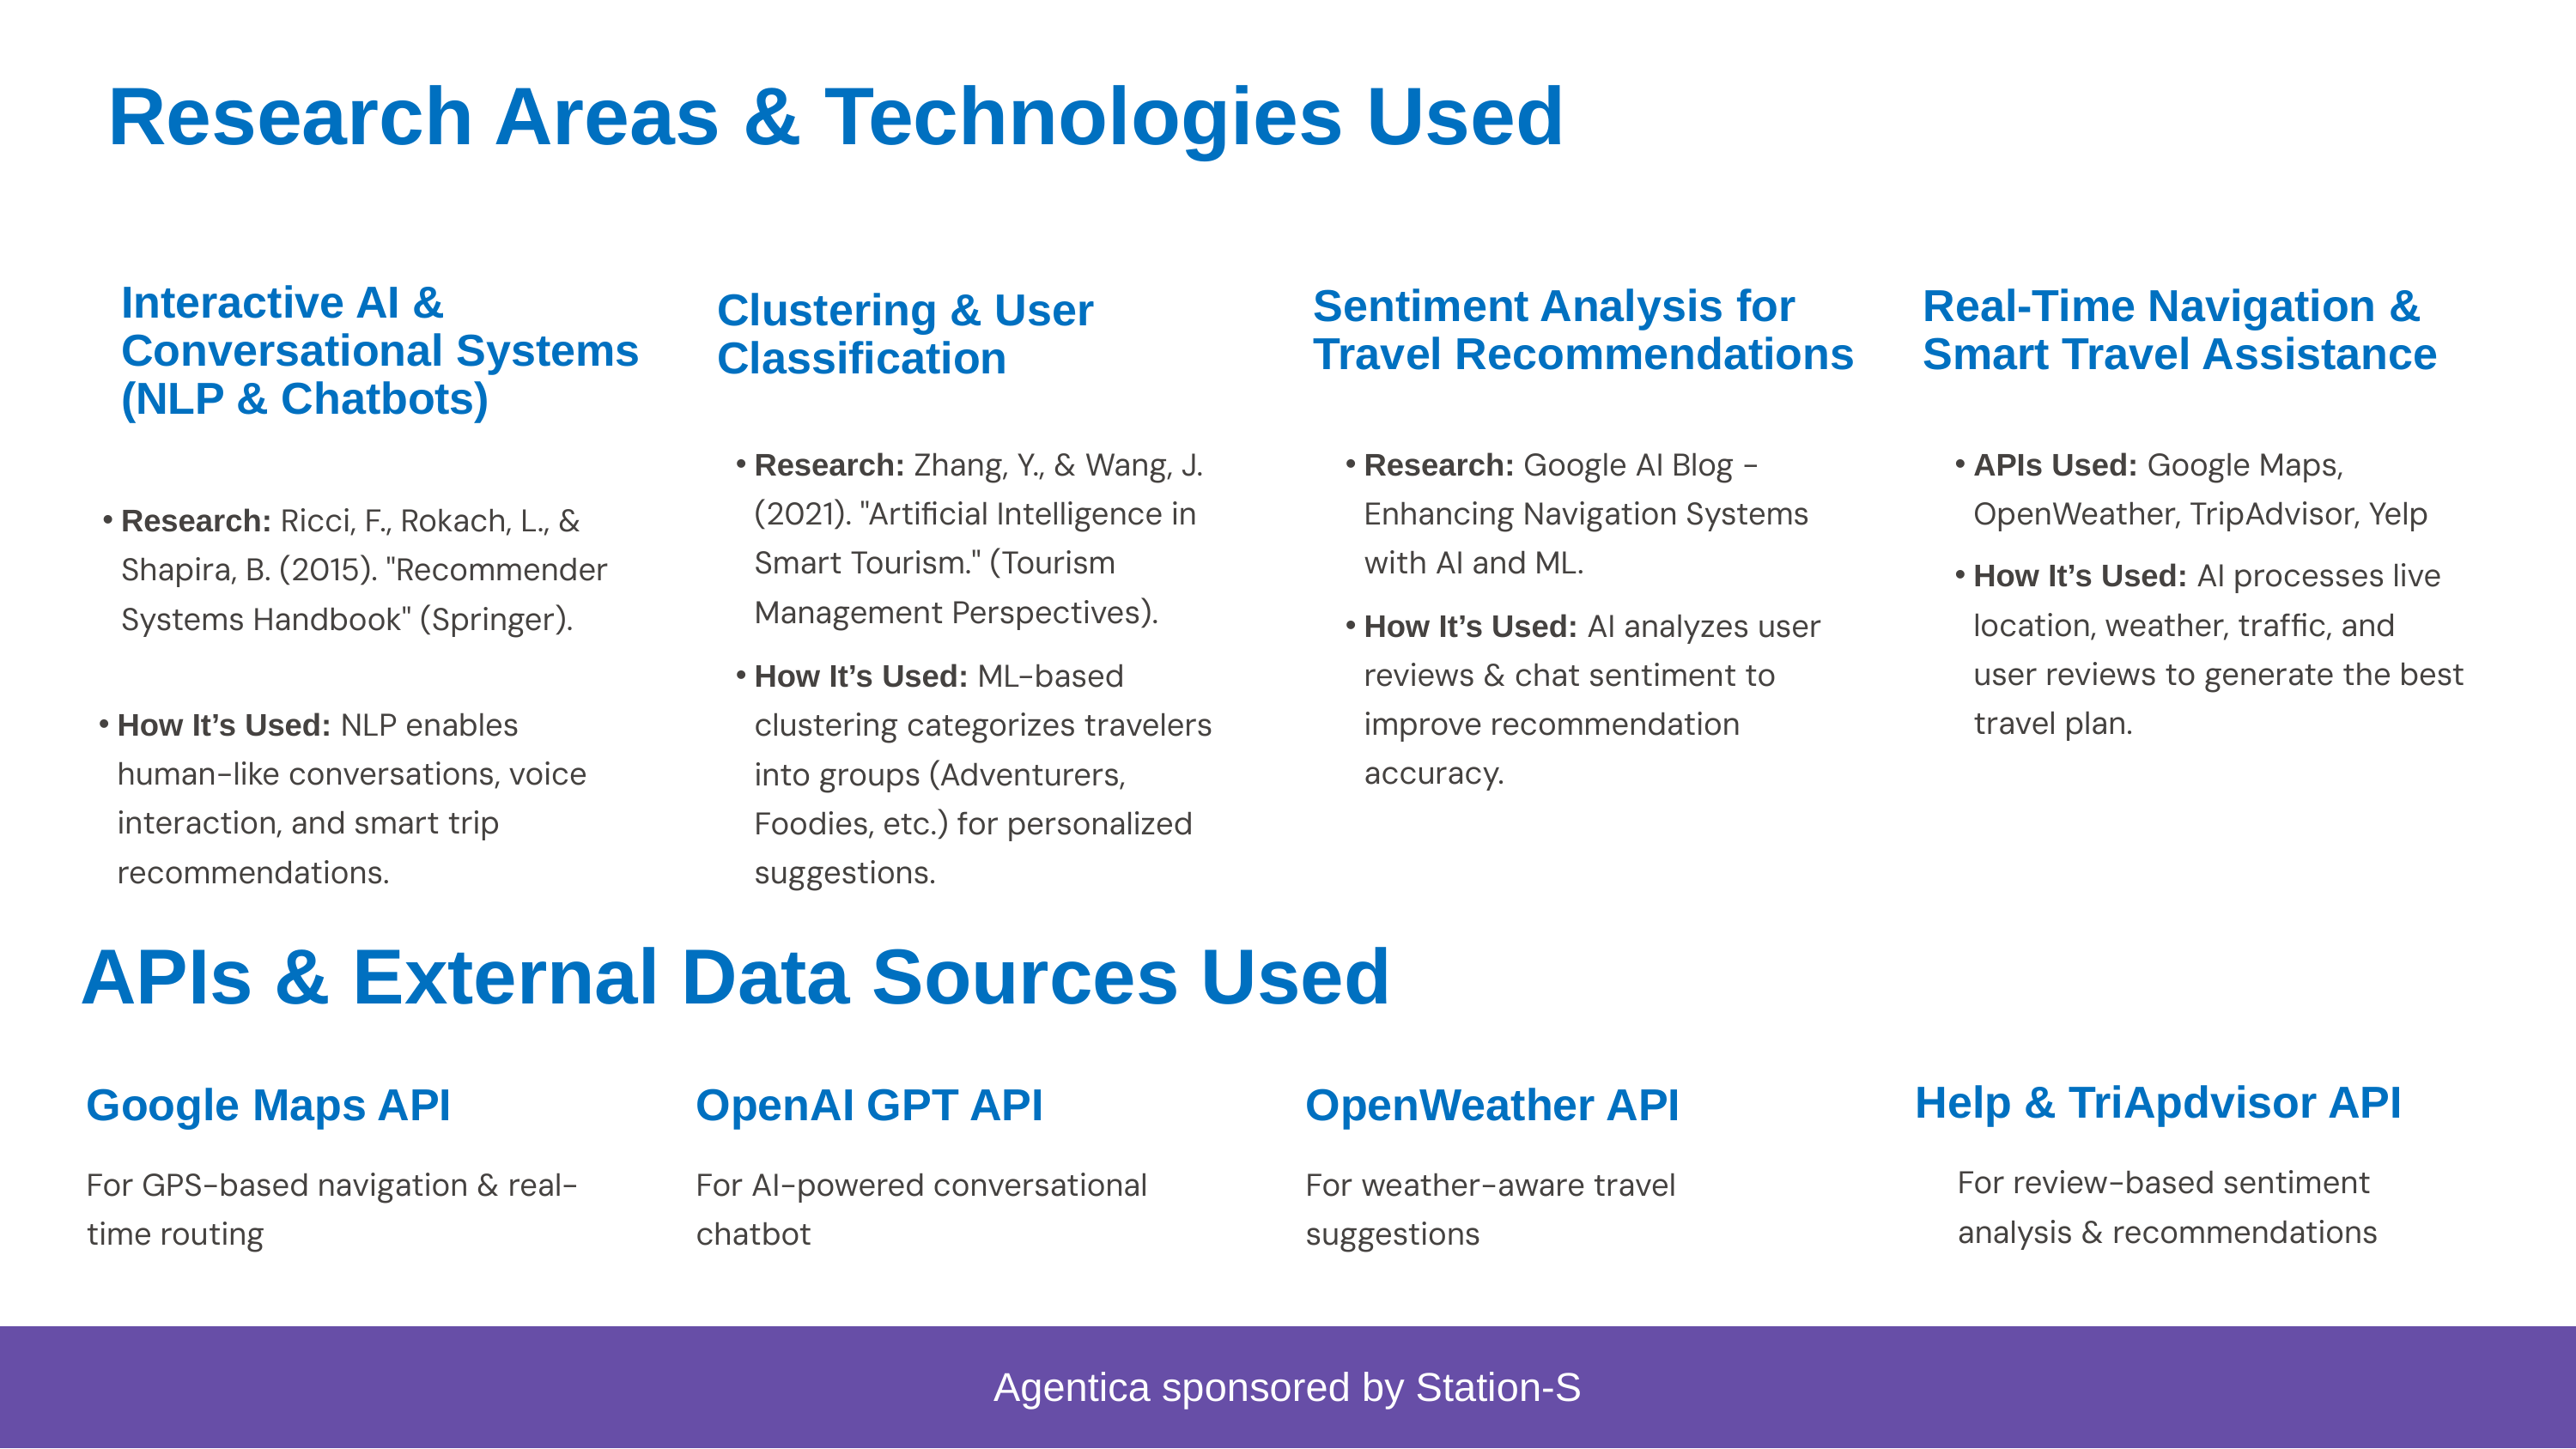

Research Areas & Technologies Used

Interactive AI & Conversational Systems (NLP & Chatbots)

Sentiment Analysis for Travel Recommendations

Real-Time Navigation & Smart Travel Assistance

Clustering & User Classification

Research: Zhang, Y., & Wang, J. (2021). "Artificial Intelligence in Smart Tourism." (Tourism Management Perspectives).

Research: Google AI Blog - Enhancing Navigation Systems with AI and ML.

APIs Used: Google Maps, OpenWeather, TripAdvisor, Yelp

Research: Ricci, F., Rokach, L., & Shapira, B. (2015). "Recommender Systems Handbook" (Springer).

How It’s Used: AI processes live location, weather, traffic, and user reviews to generate the best travel plan.

How It’s Used: AI analyzes user reviews & chat sentiment to improve recommendation accuracy.

How It’s Used: ML-based clustering categorizes travelers into groups (Adventurers, Foodies, etc.) for personalized suggestions.

How It’s Used: NLP enables human-like conversations, voice interaction, and smart trip recommendations.

APIs & External Data Sources Used

Help & TriApdvisor API

Google Maps API

OpenAI GPT API

OpenWeather API

For review-based sentiment analysis & recommendations

For GPS-based navigation & real-time routing

For AI-powered conversational chatbot

For weather-aware travel suggestions

Agentica sponsored by Station-S